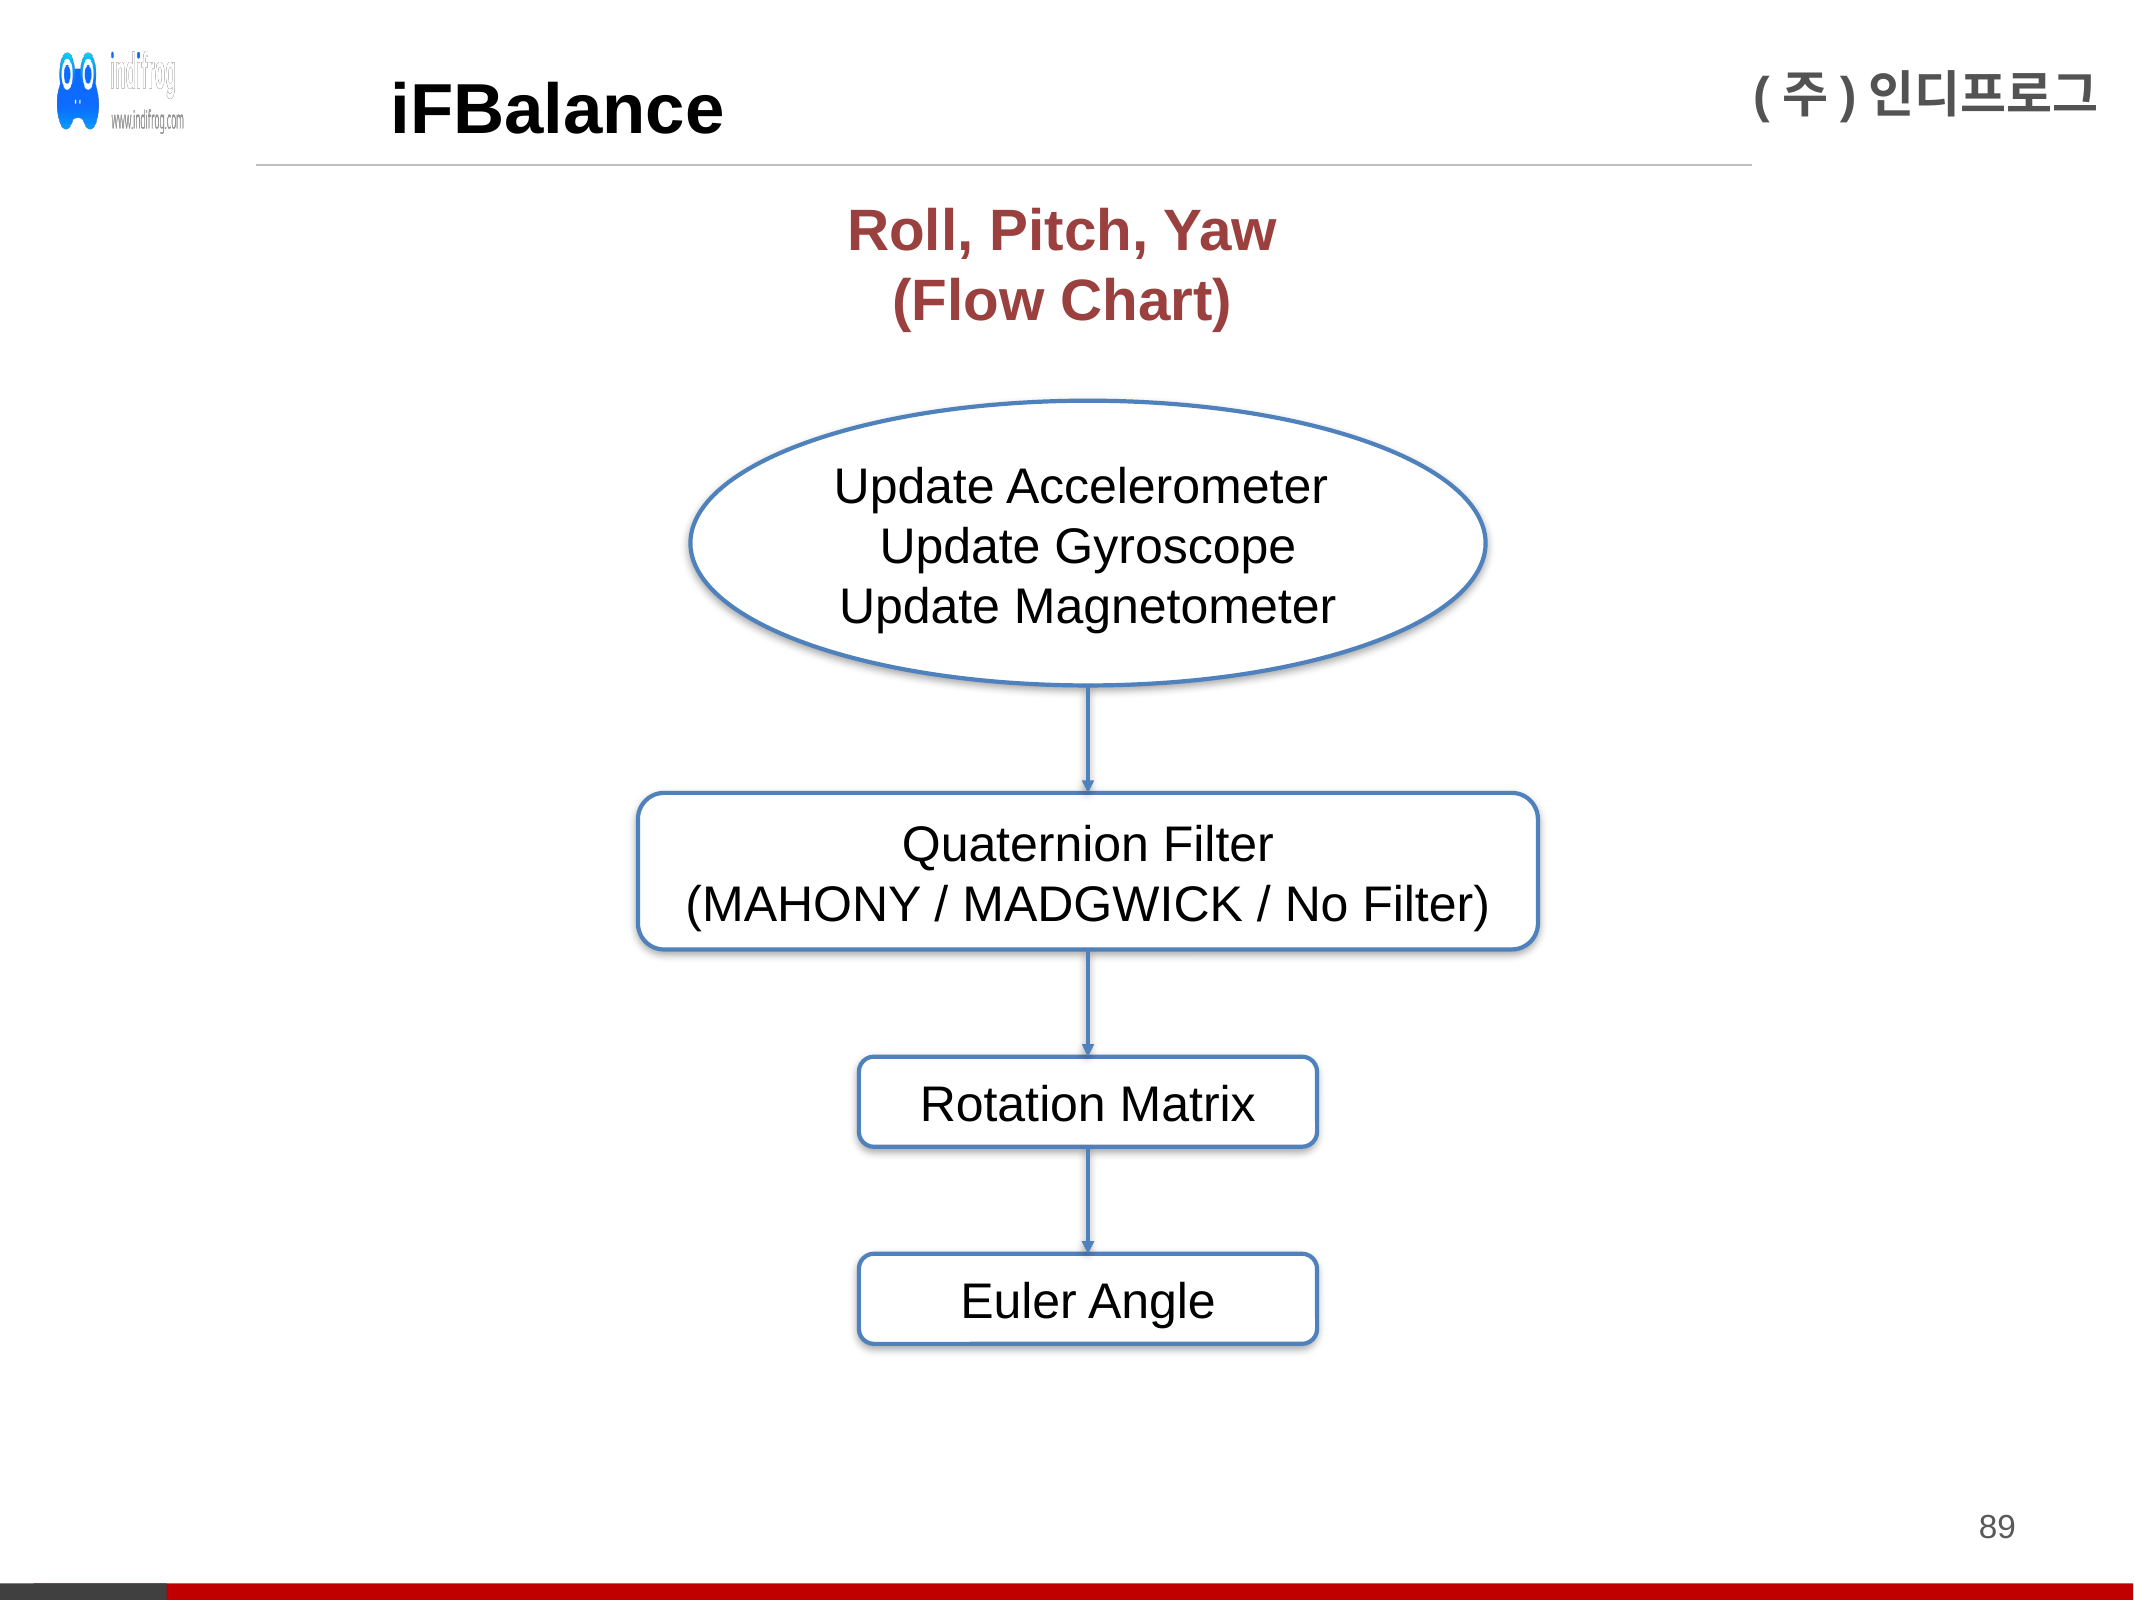

iFBalance
Roll, Pitch, Yaw
(Flow Chart)
Update Accelerometer
Update Gyroscope
Update Magnetometer
Quaternion Filter
(MAHONY / MADGWICK / No Filter)
Rotation Matrix
Euler Angle
89